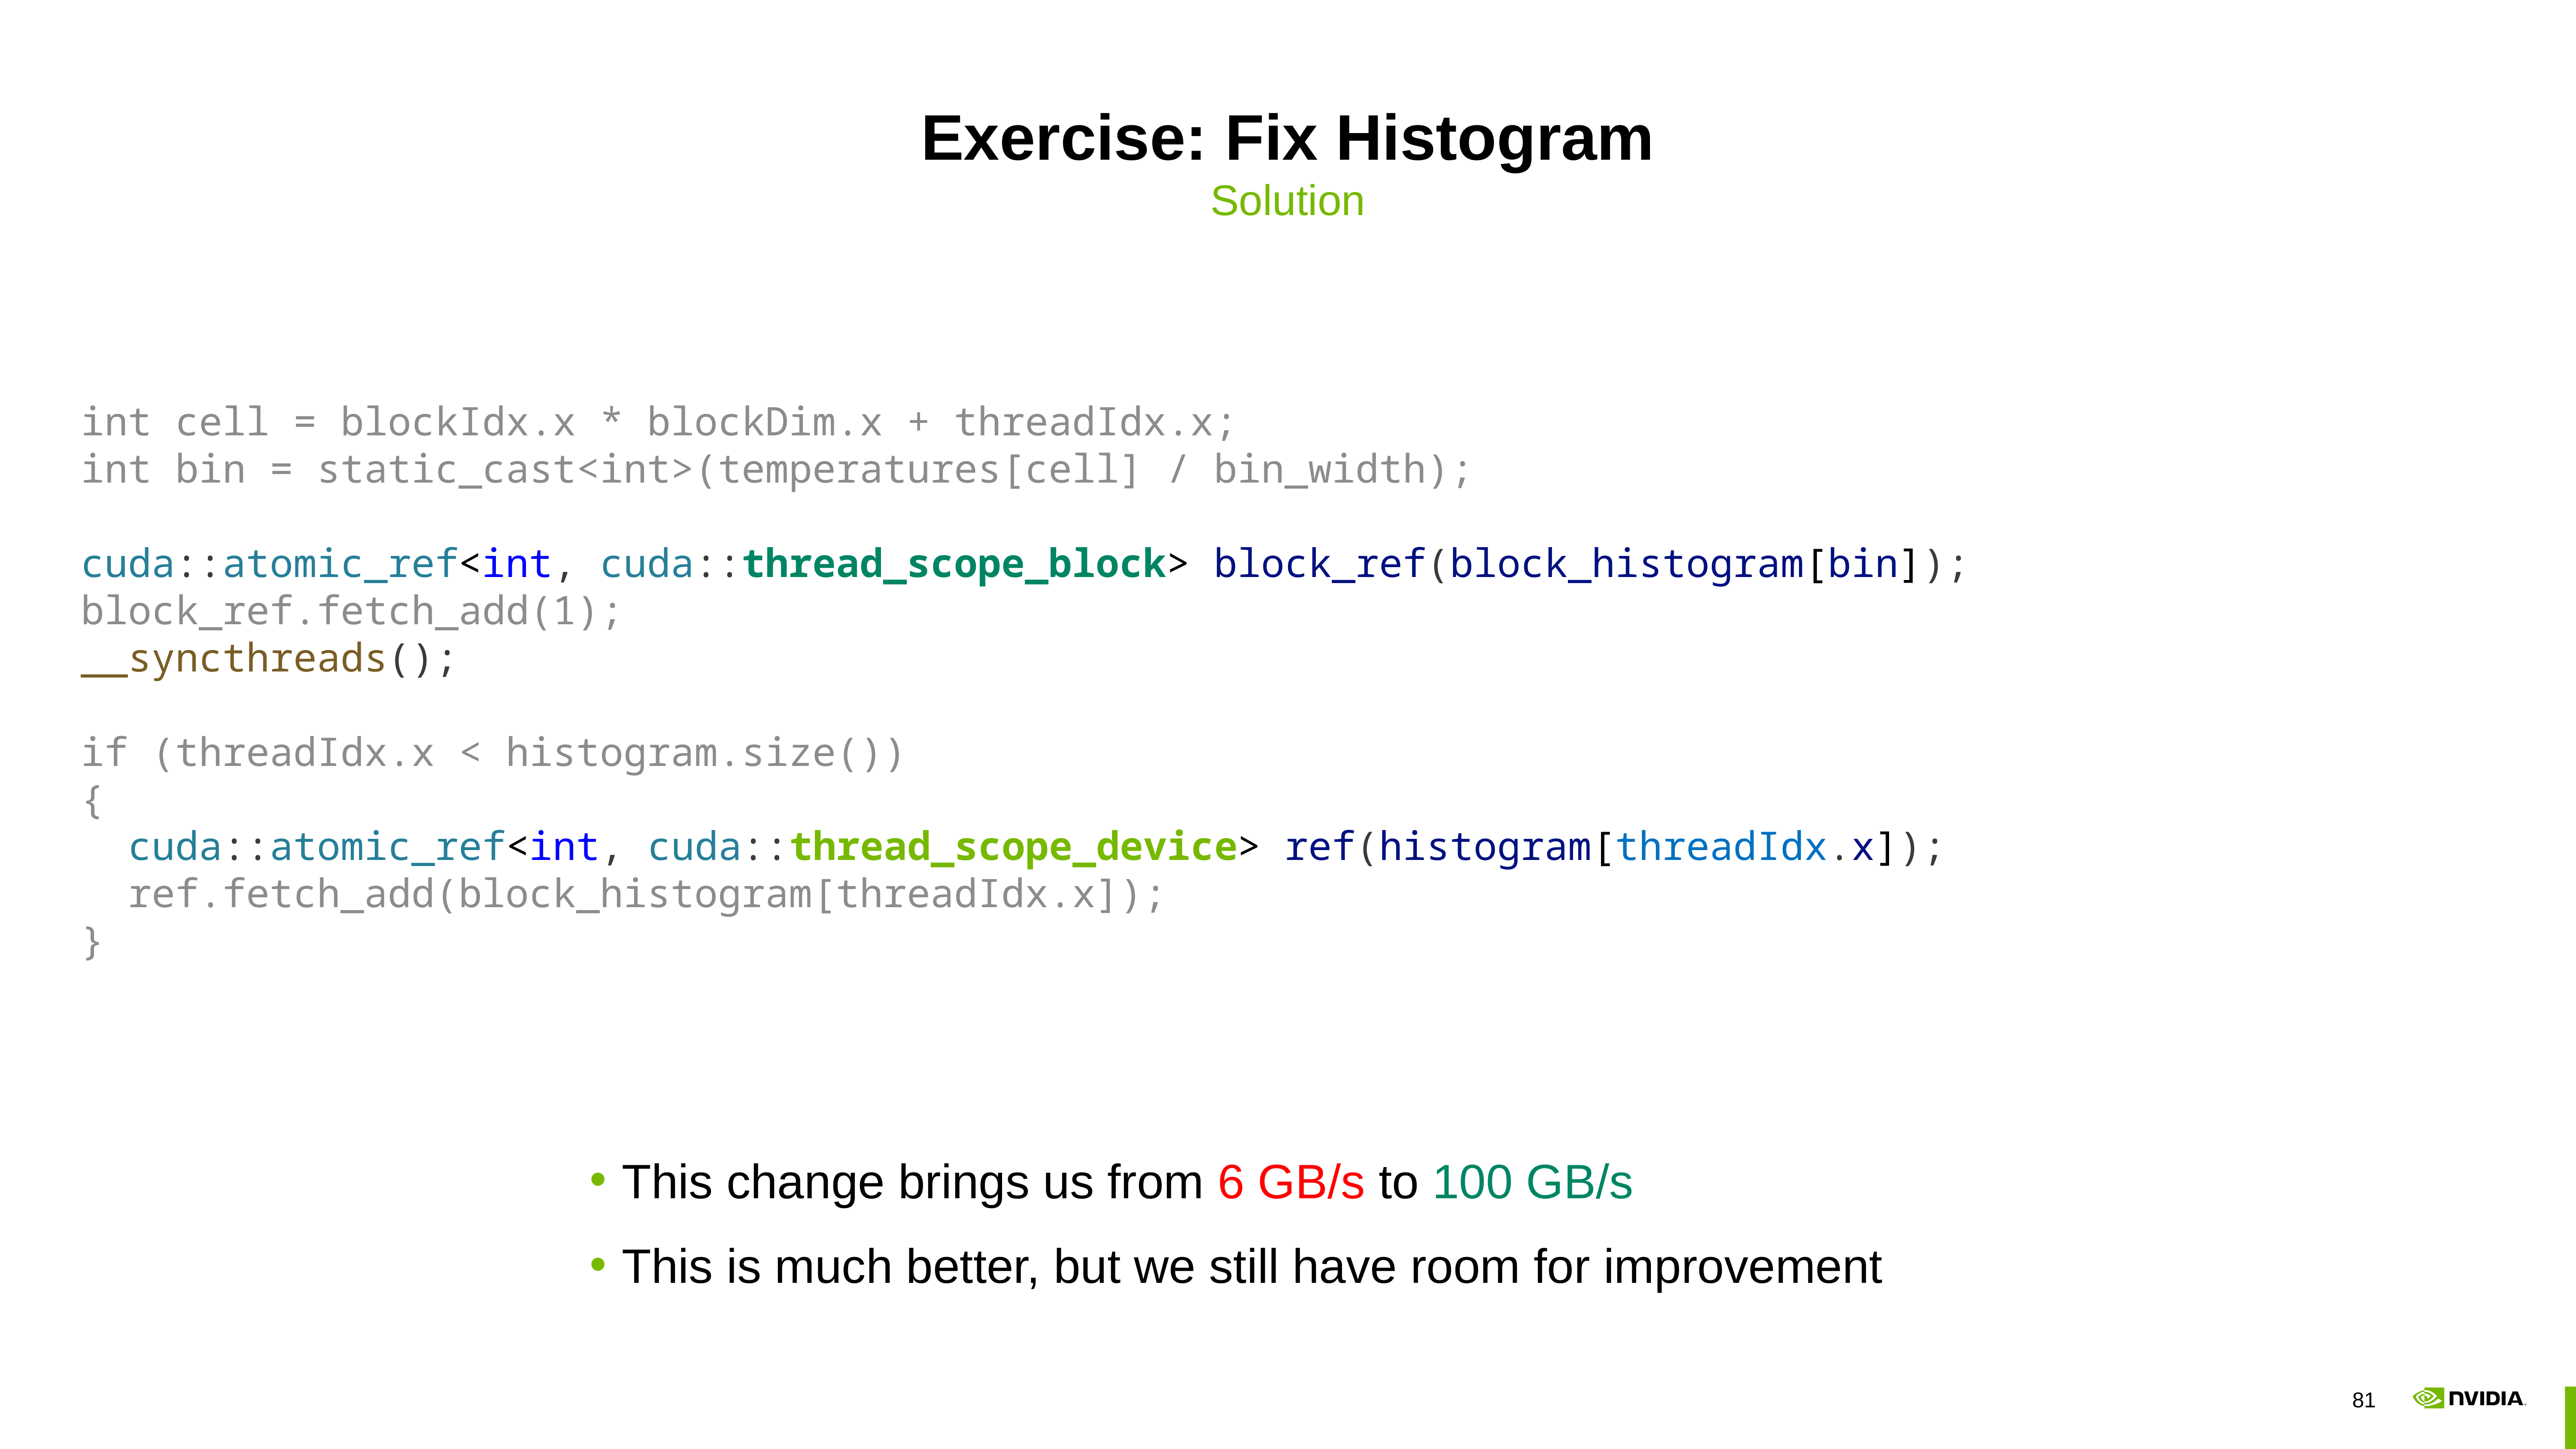

# Exercise: Fix Histogram
Solution
int cell = blockIdx.x * blockDim.x + threadIdx.x;
int bin = static_cast<int>(temperatures[cell] / bin_width);

cuda::atomic_ref<int, cuda::thread_scope_block> block_ref(block_histogram[bin]);
block_ref.fetch_add(1);
__syncthreads();

if (threadIdx.x < histogram.size())
{
  cuda::atomic_ref<int, cuda::thread_scope_device> ref(histogram[threadIdx.x]);
  ref.fetch_add(block_histogram[threadIdx.x]);
}
This change brings us from 6 GB/s to 100 GB/s
This is much better, but we still have room for improvement